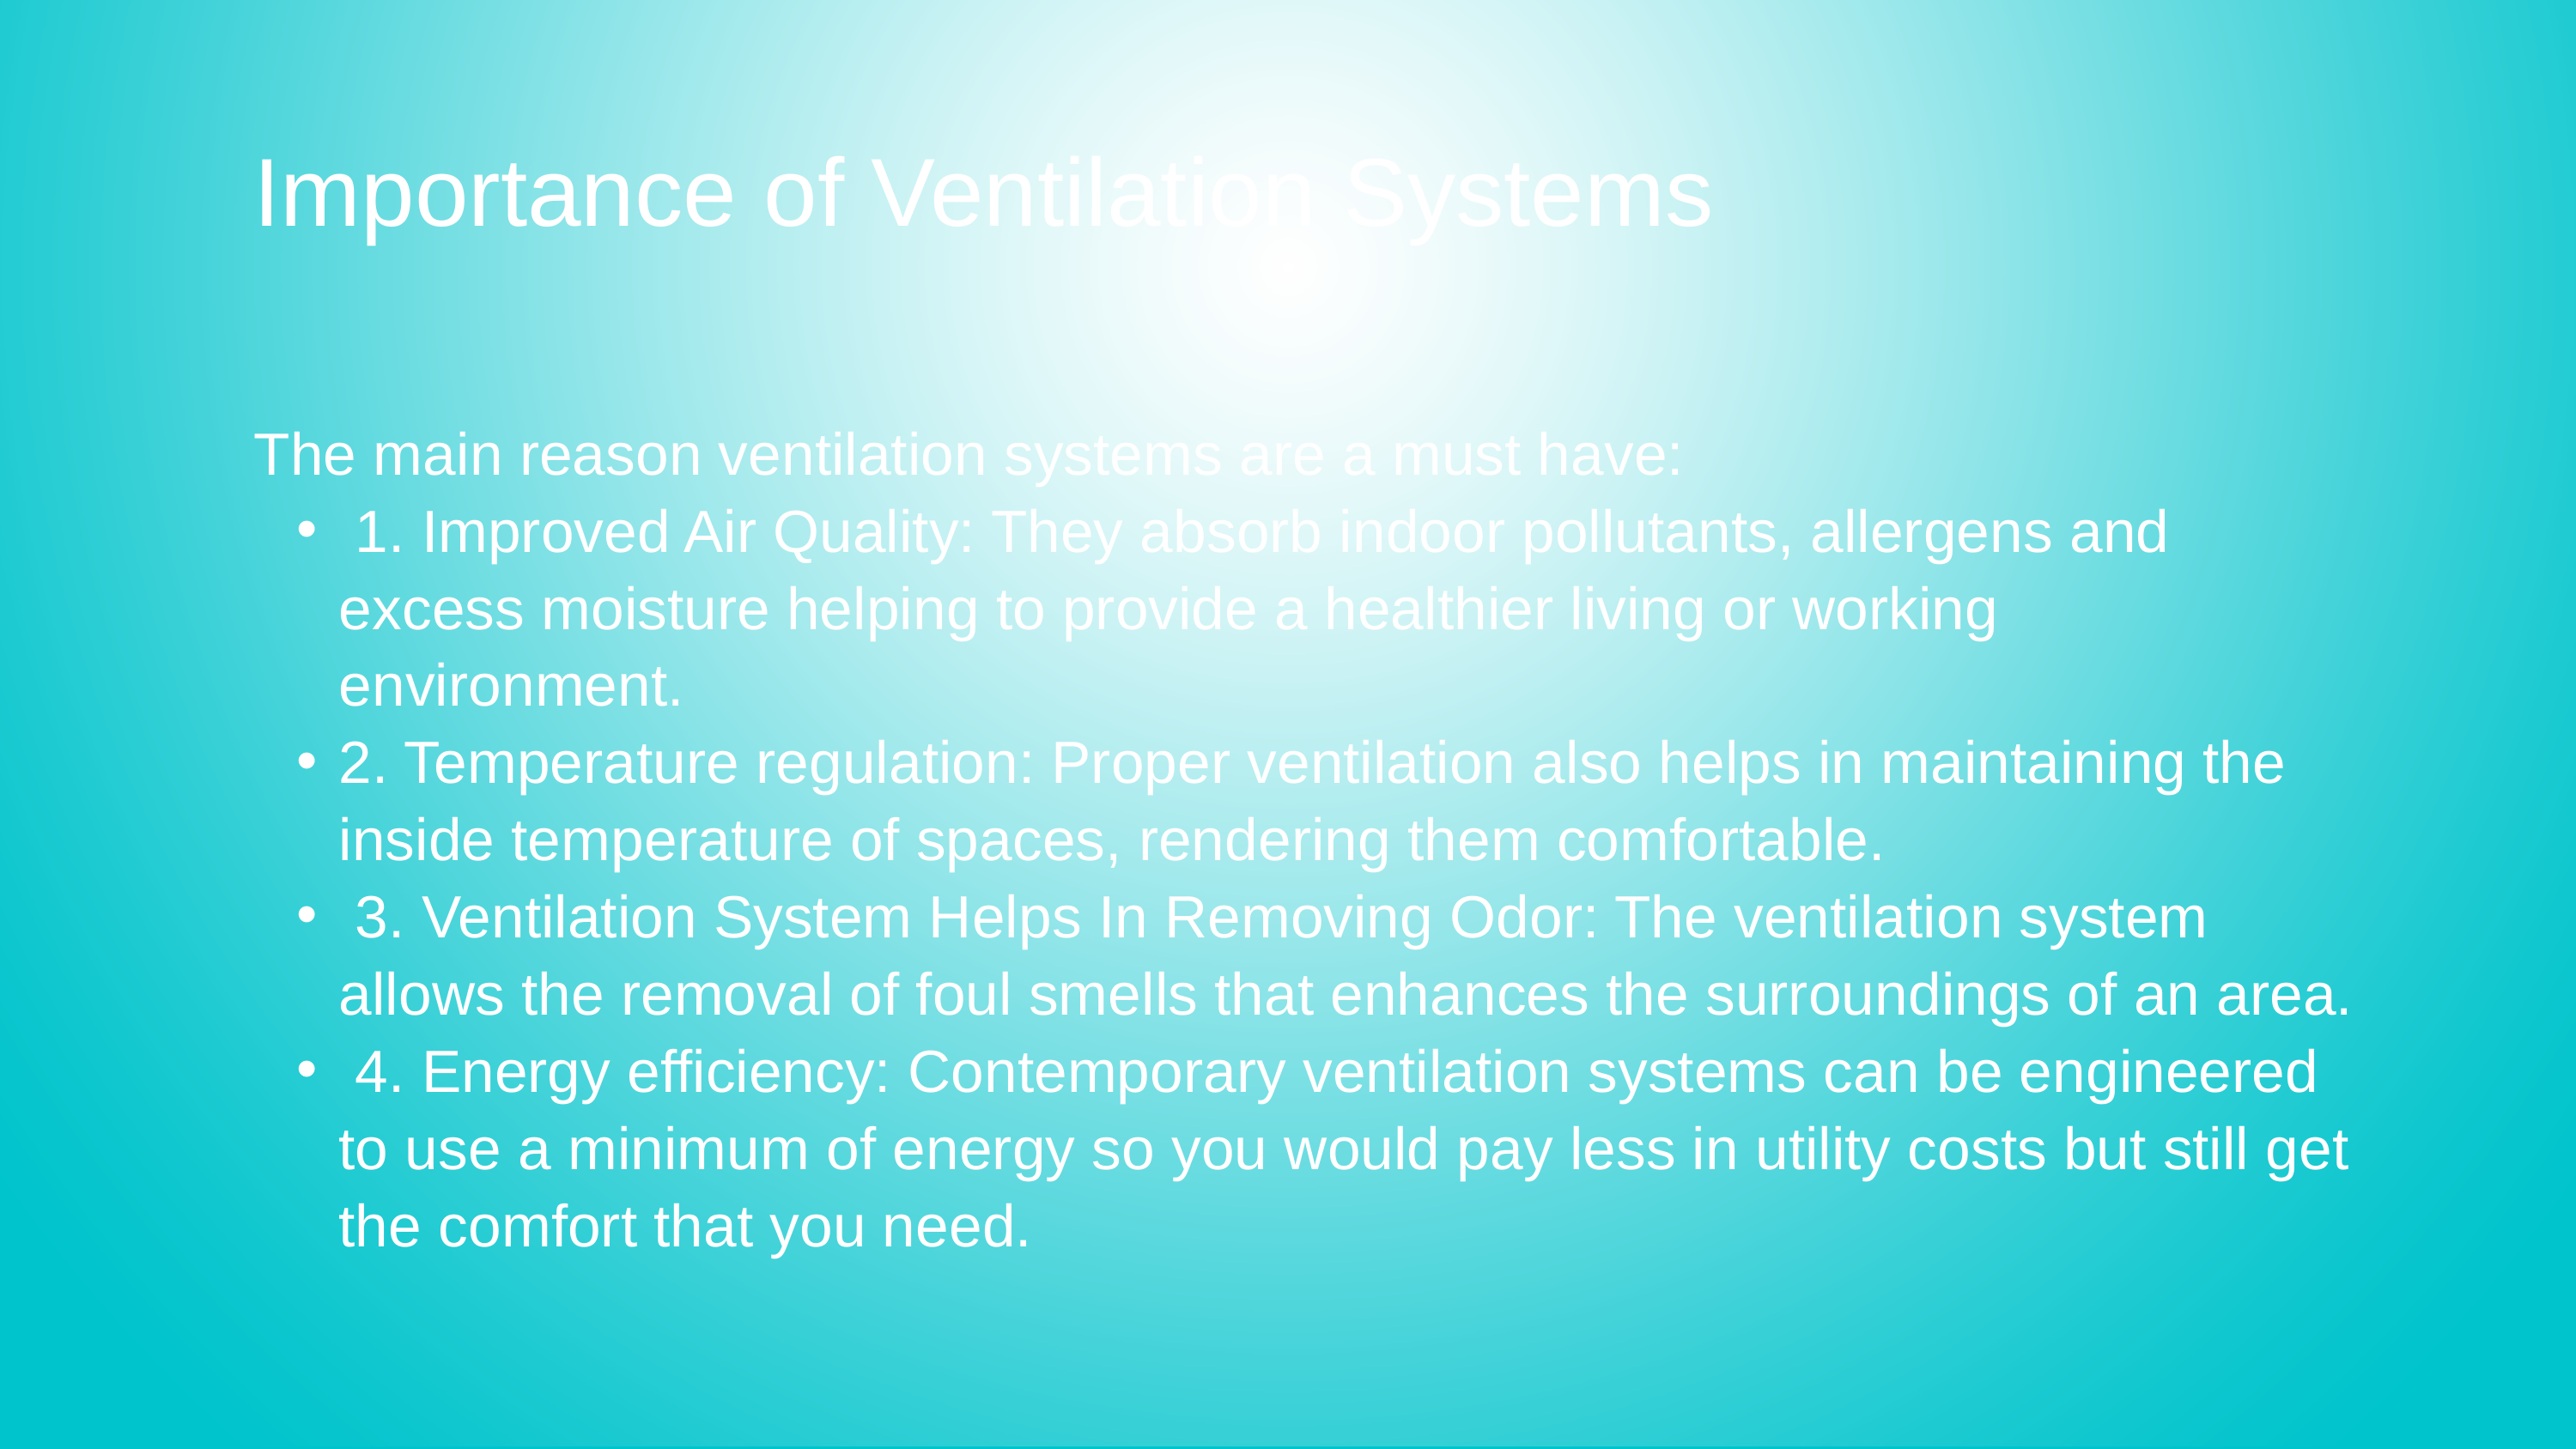

Importance of Ventilation Systems
The main reason ventilation systems are a must have:
 1. Improved Air Quality: They absorb indoor pollutants, allergens and excess moisture helping to provide a healthier living or working environment.
2. Temperature regulation: Proper ventilation also helps in maintaining the inside temperature of spaces, rendering them comfortable.
 3. Ventilation System Helps In Removing Odor: The ventilation system allows the removal of foul smells that enhances the surroundings of an area.
 4. Energy efficiency: Contemporary ventilation systems can be engineered to use a minimum of energy so you would pay less in utility costs but still get the comfort that you need.